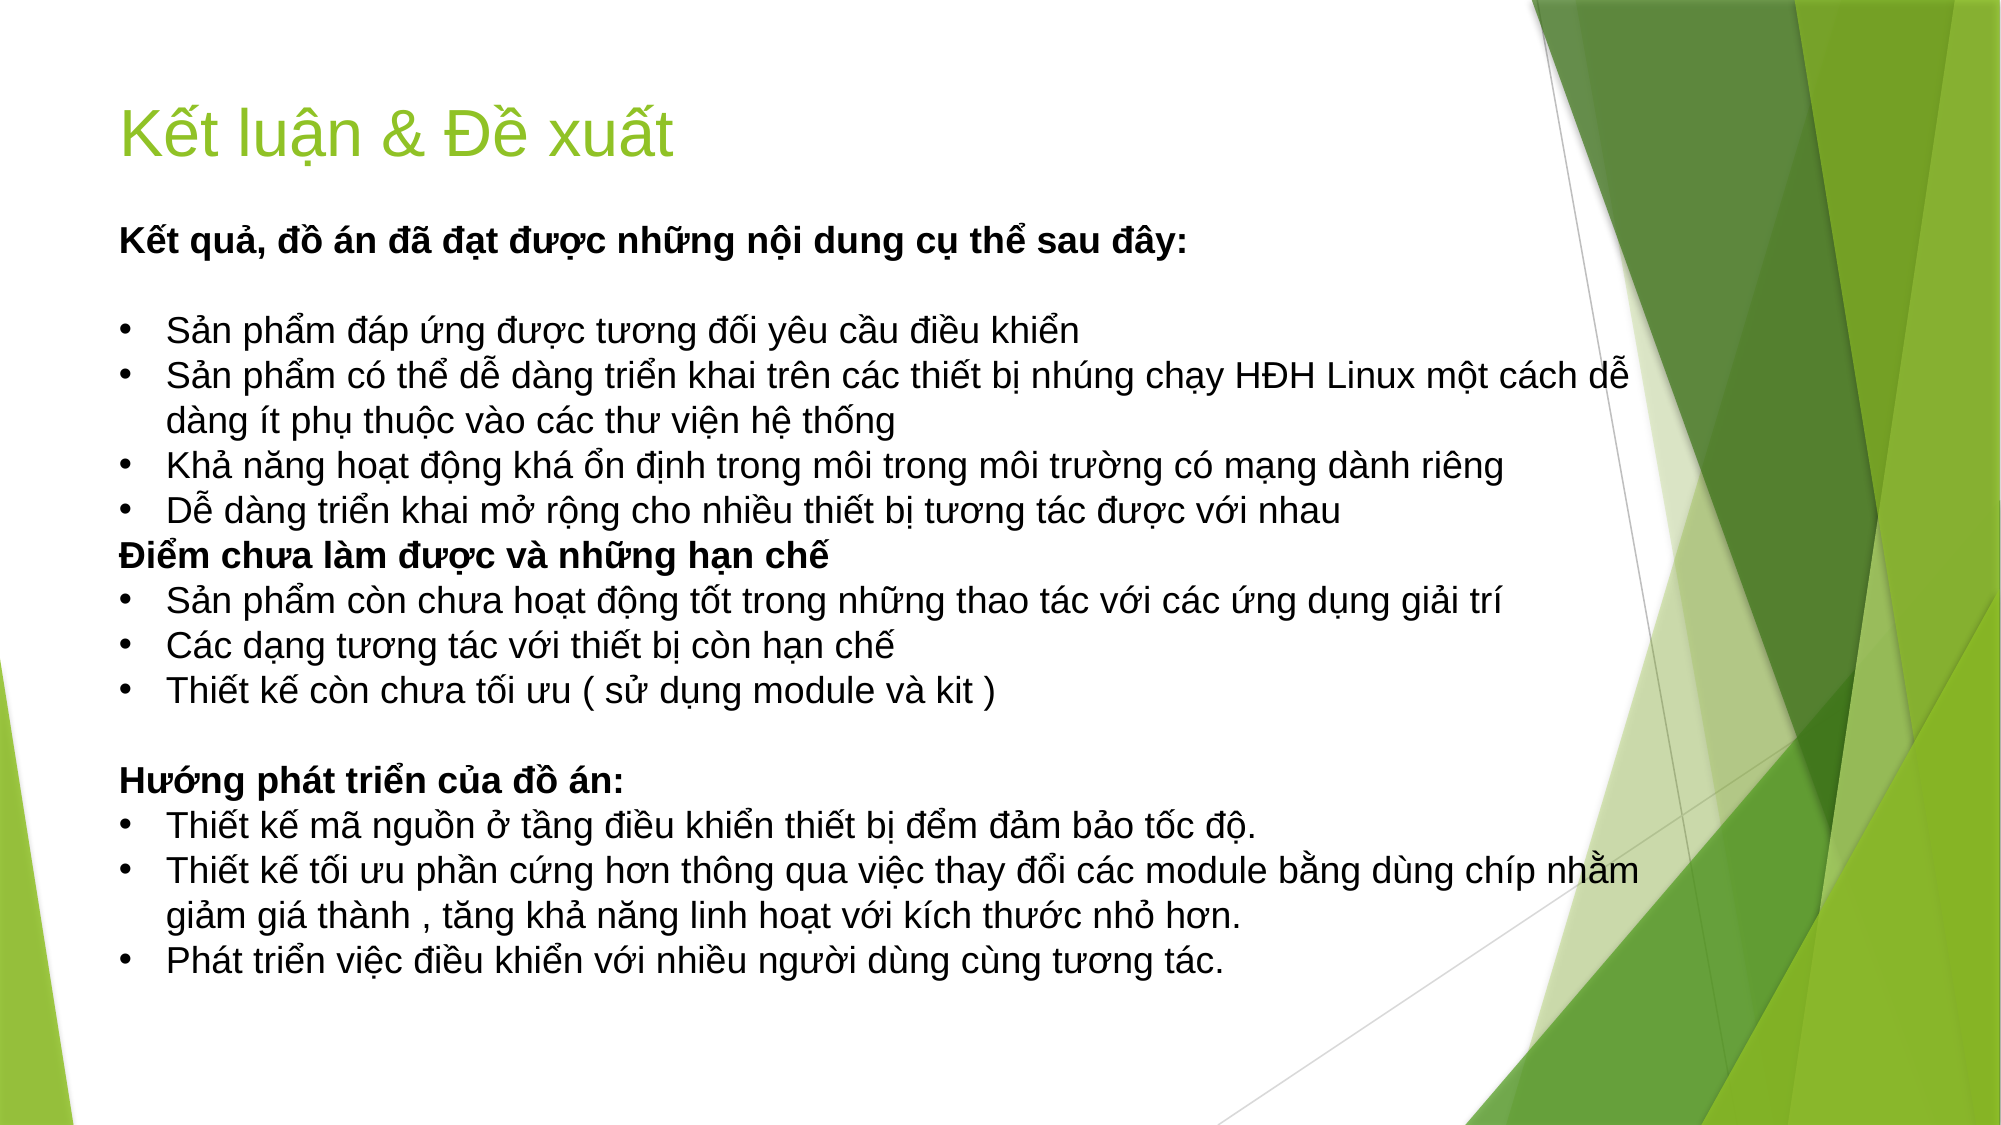

# Kết luận & Đề xuất
Kết quả, đồ án đã đạt được những nội dung cụ thể sau đây:

Sản phẩm đáp ứng được tương đối yêu cầu điều khiển
Sản phẩm có thể dễ dàng triển khai trên các thiết bị nhúng chạy HĐH Linux một cách dễ dàng ít phụ thuộc vào các thư viện hệ thống
Khả năng hoạt động khá ổn định trong môi trong môi trường có mạng dành riêng
Dễ dàng triển khai mở rộng cho nhiều thiết bị tương tác được với nhau
Điểm chưa làm được và những hạn chế
Sản phẩm còn chưa hoạt động tốt trong những thao tác với các ứng dụng giải trí
Các dạng tương tác với thiết bị còn hạn chế
Thiết kế còn chưa tối ưu ( sử dụng module và kit )

Hướng phát triển của đồ án:
Thiết kế mã nguồn ở tầng điều khiển thiết bị đểm đảm bảo tốc độ.
Thiết kế tối ưu phần cứng hơn thông qua việc thay đổi các module bằng dùng chíp nhằm giảm giá thành , tăng khả năng linh hoạt với kích thước nhỏ hơn.
Phát triển việc điều khiển với nhiều người dùng cùng tương tác.